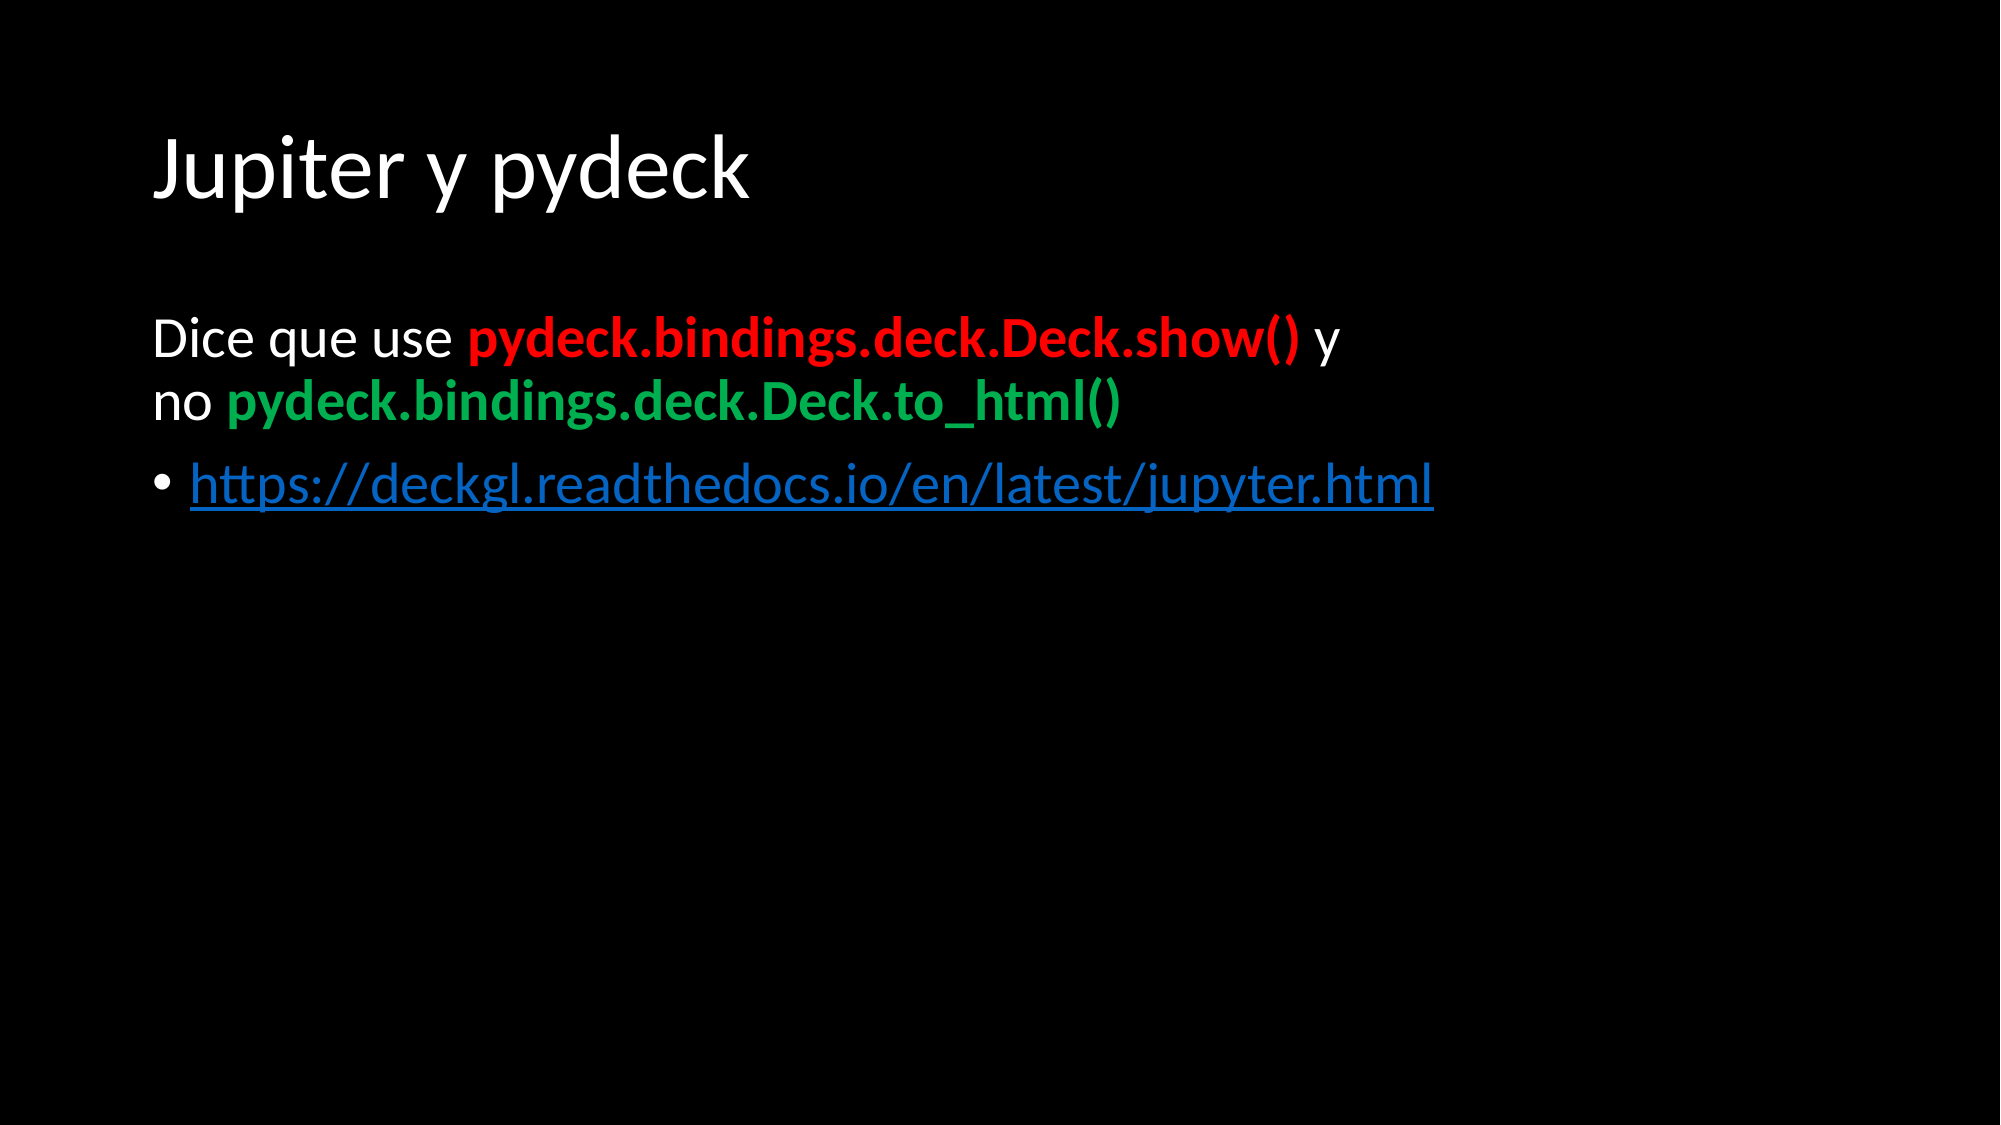

# Jupiter y pydeck
Dice que use pydeck.bindings.deck.Deck.show() y no pydeck.bindings.deck.Deck.to_html()
https://deckgl.readthedocs.io/en/latest/jupyter.html